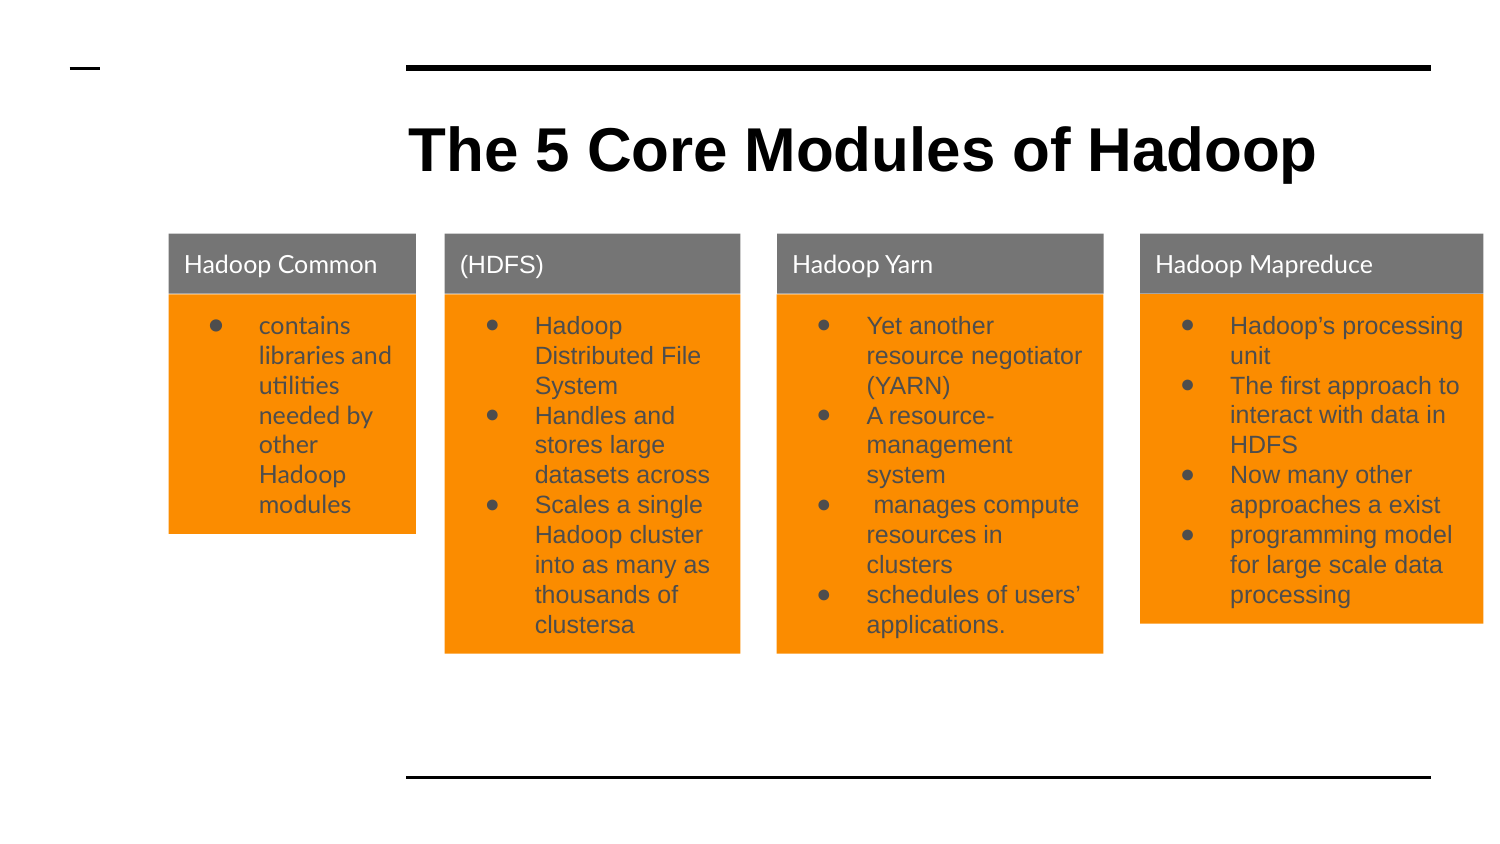

# The 5 Core Modules of Hadoop
Hadoop Common
(HDFS)
Hadoop Yarn
Hadoop Mapreduce
contains libraries and utilities needed by other Hadoop modules
Hadoop Distributed File System
Handles and stores large datasets across
Scales a single Hadoop cluster into as many as thousands of clustersa
Yet another resource negotiator (YARN)
A resource-management system
 manages compute resources in clusters
schedules of users’ applications.
Hadoop’s processing unit
The first approach to interact with data in HDFS
Now many other approaches a exist
programming model for large scale data processing